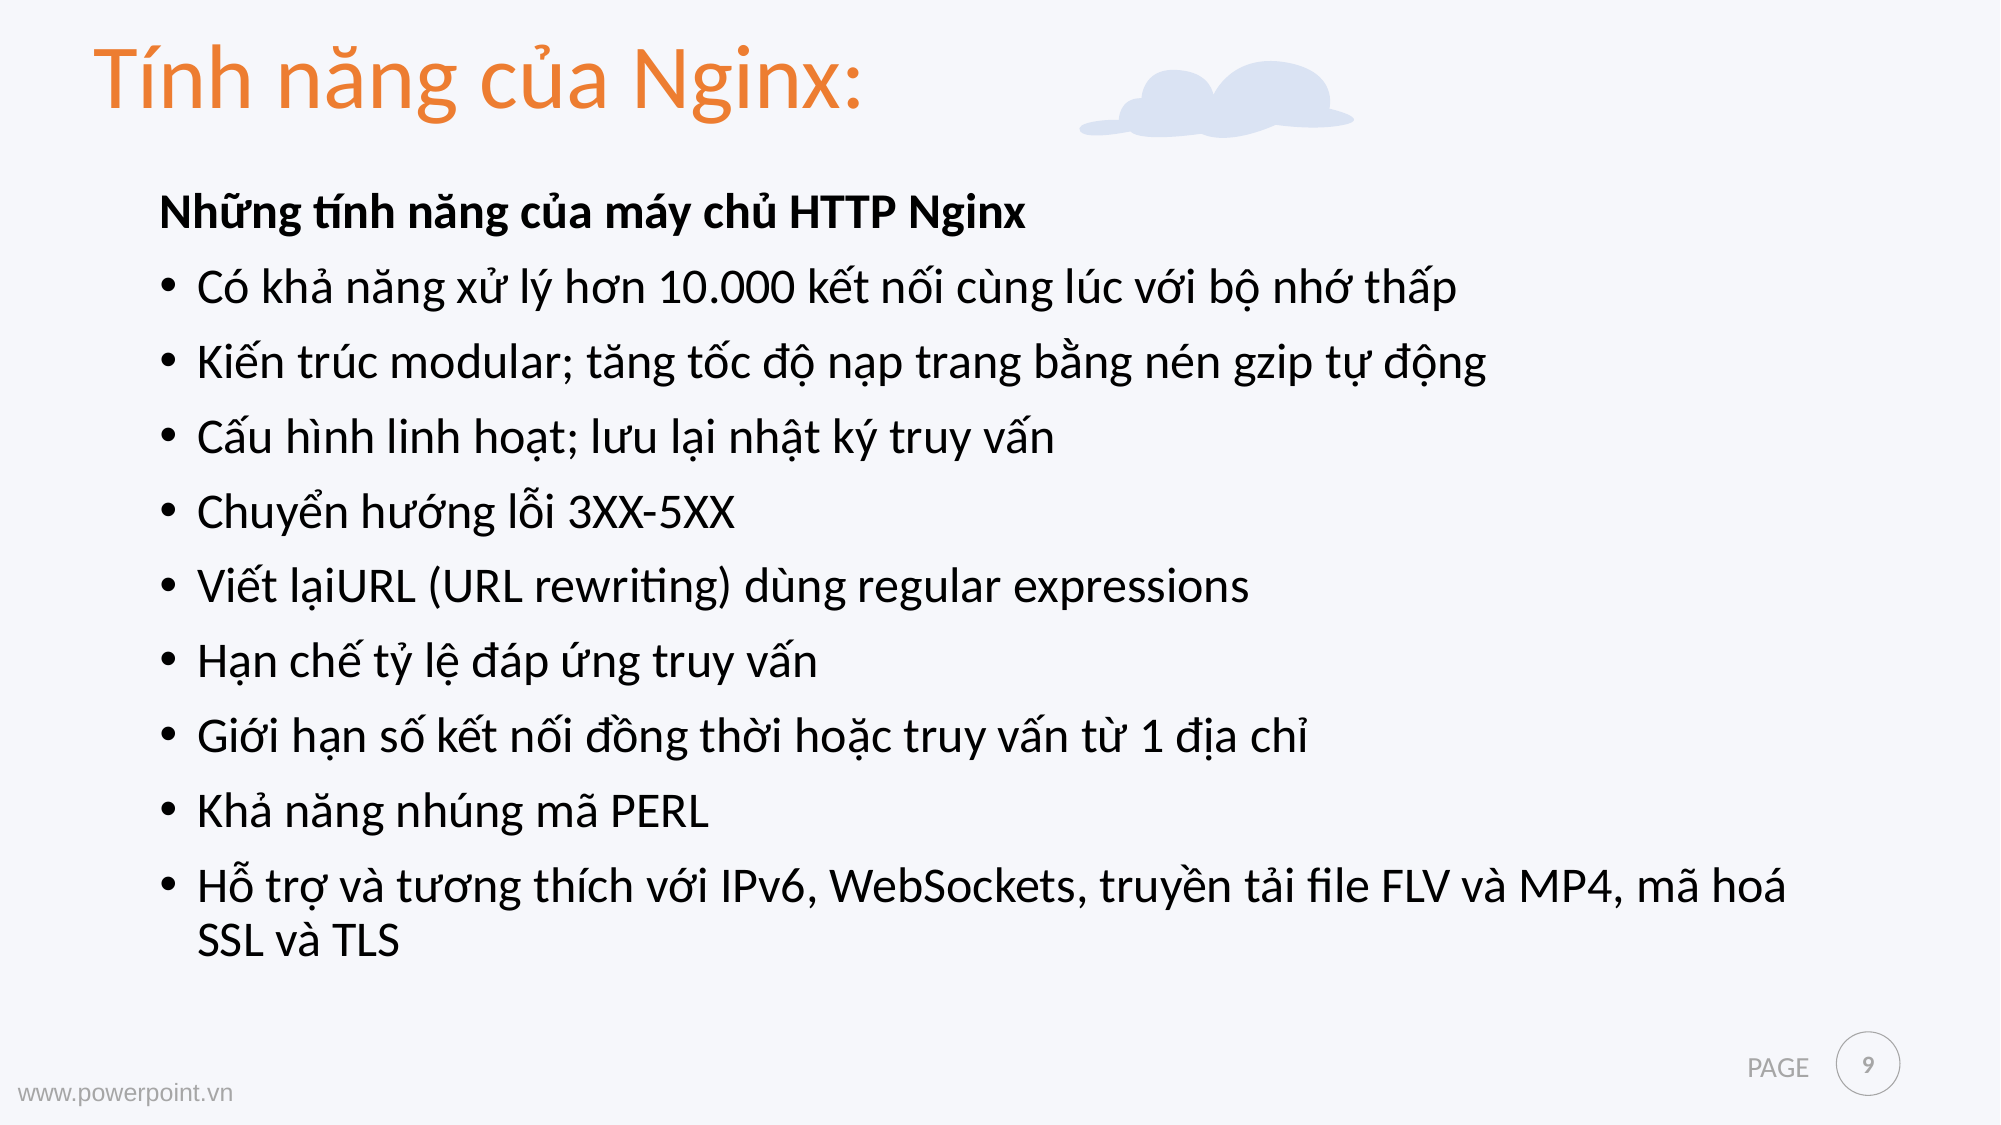

Tính năng của Nginx:

Những tính năng của máy chủ HTTP Nginx
Có khả năng xử lý hơn 10.000 kết nối cùng lúc với bộ nhớ thấp
Kiến trúc modular; tăng tốc độ nạp trang bằng nén gzip tự động
Cấu hình linh hoạt; lưu lại nhật ký truy vấn
Chuyển hướng lỗi 3XX-5XX
Viết lạiURL (URL rewriting) dùng regular expressions
Hạn chế tỷ lệ đáp ứng truy vấn
Giới hạn số kết nối đồng thời hoặc truy vấn từ 1 địa chỉ
Khả năng nhúng mã PERL
Hỗ trợ và tương thích với IPv6, WebSockets, truyền tải file FLV và MP4, mã hoá SSL và TLS